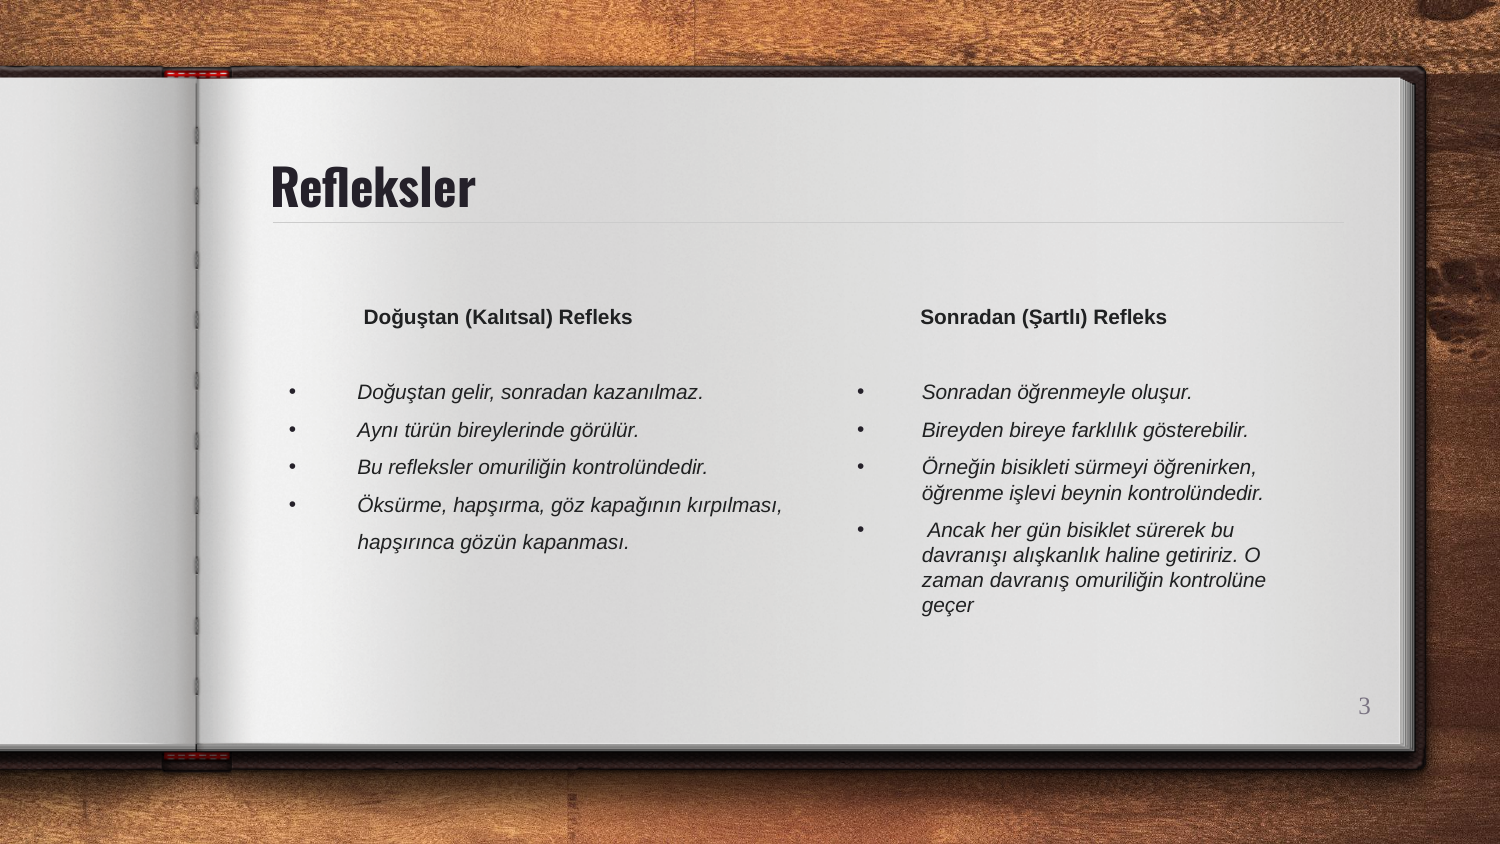

# Refleksler

             Doğuştan (Kalıtsal) Refleks

       Doğuştan gelir, sonradan kazanılmaz.
       Aynı türün bireylerinde görülür.
       Bu refleksler omuriliğin kontrolündedir.
       Öksürme, hapşırma, göz kapağının kırpılması,
            hapşırınca gözün kapanması.
           Sonradan (Şartlı) Refleks

Sonradan öğrenmeyle oluşur.
Bireyden bireye farklılık gösterebilir.
Örneğin bisikleti sürmeyi öğrenirken, öğrenme işlevi beynin kontrolündedir.
 Ancak her gün bisiklet sürerek bu davranışı alışkanlık haline getiririz. O zaman davranış omuriliğin kontrolüne geçer
3